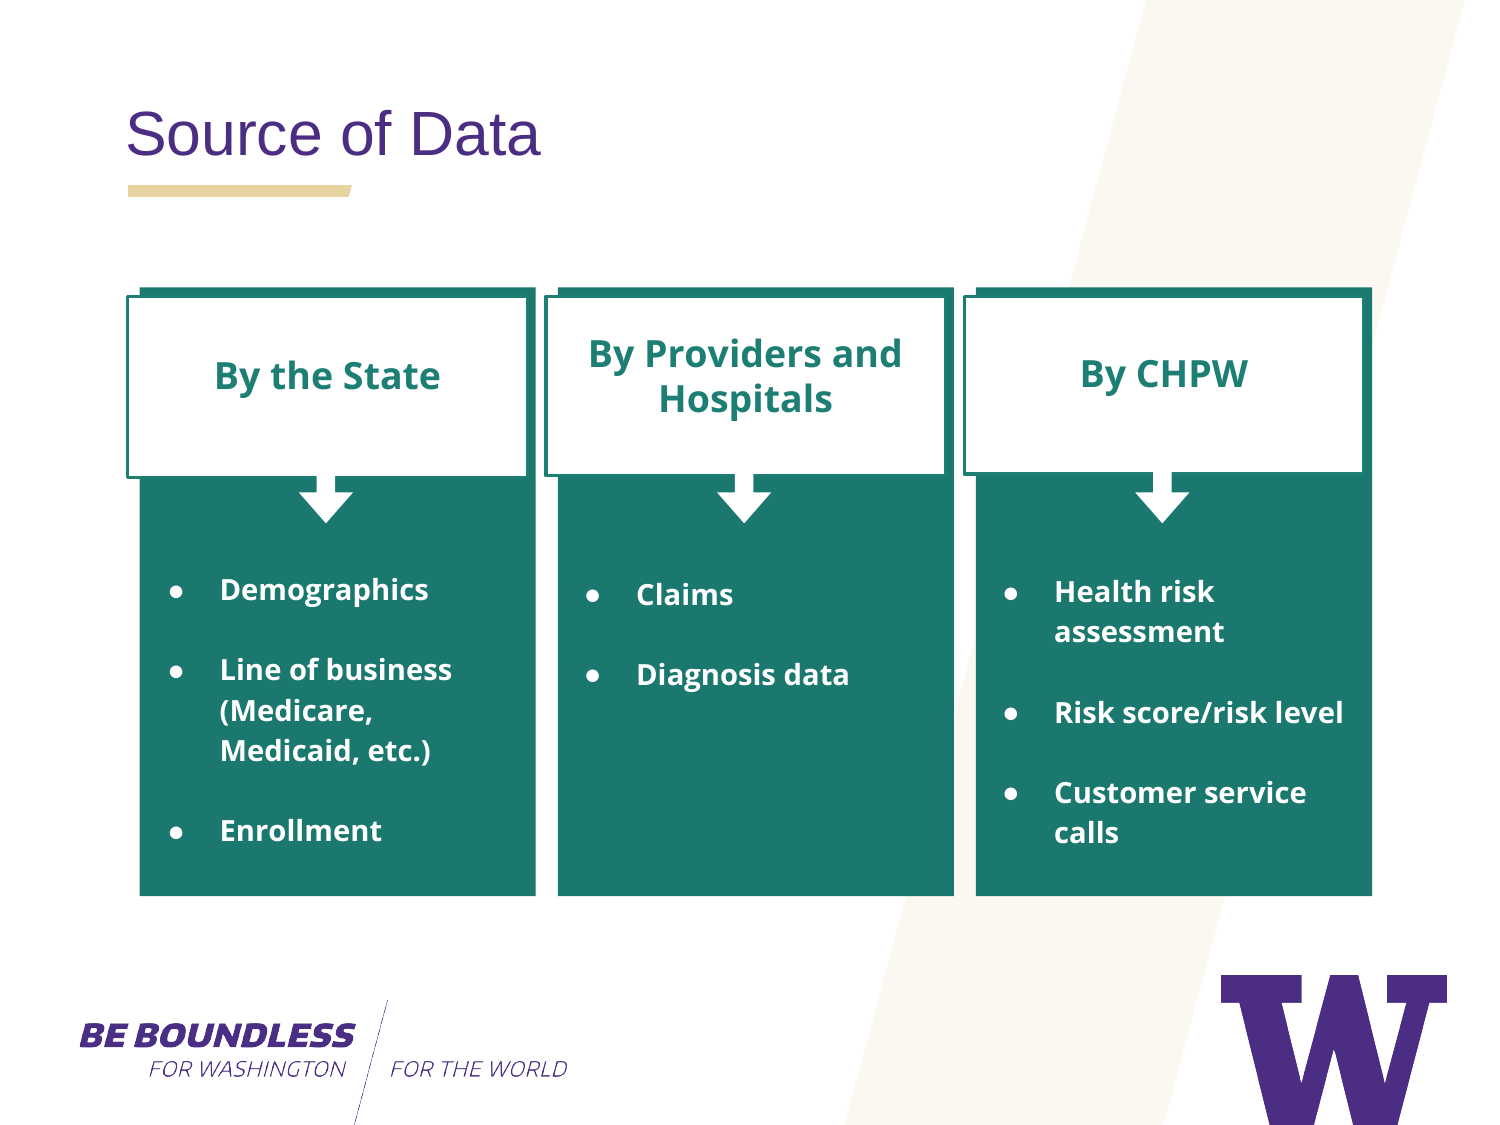

Source of Data

By the State

Demographics

Line of business (Medicare, Medicaid, etc.)

Enrollment

By Providers and Hospitals

Claims

Diagnosis data

By CHPW

Health risk assessment

Risk score/risk level

Customer service calls